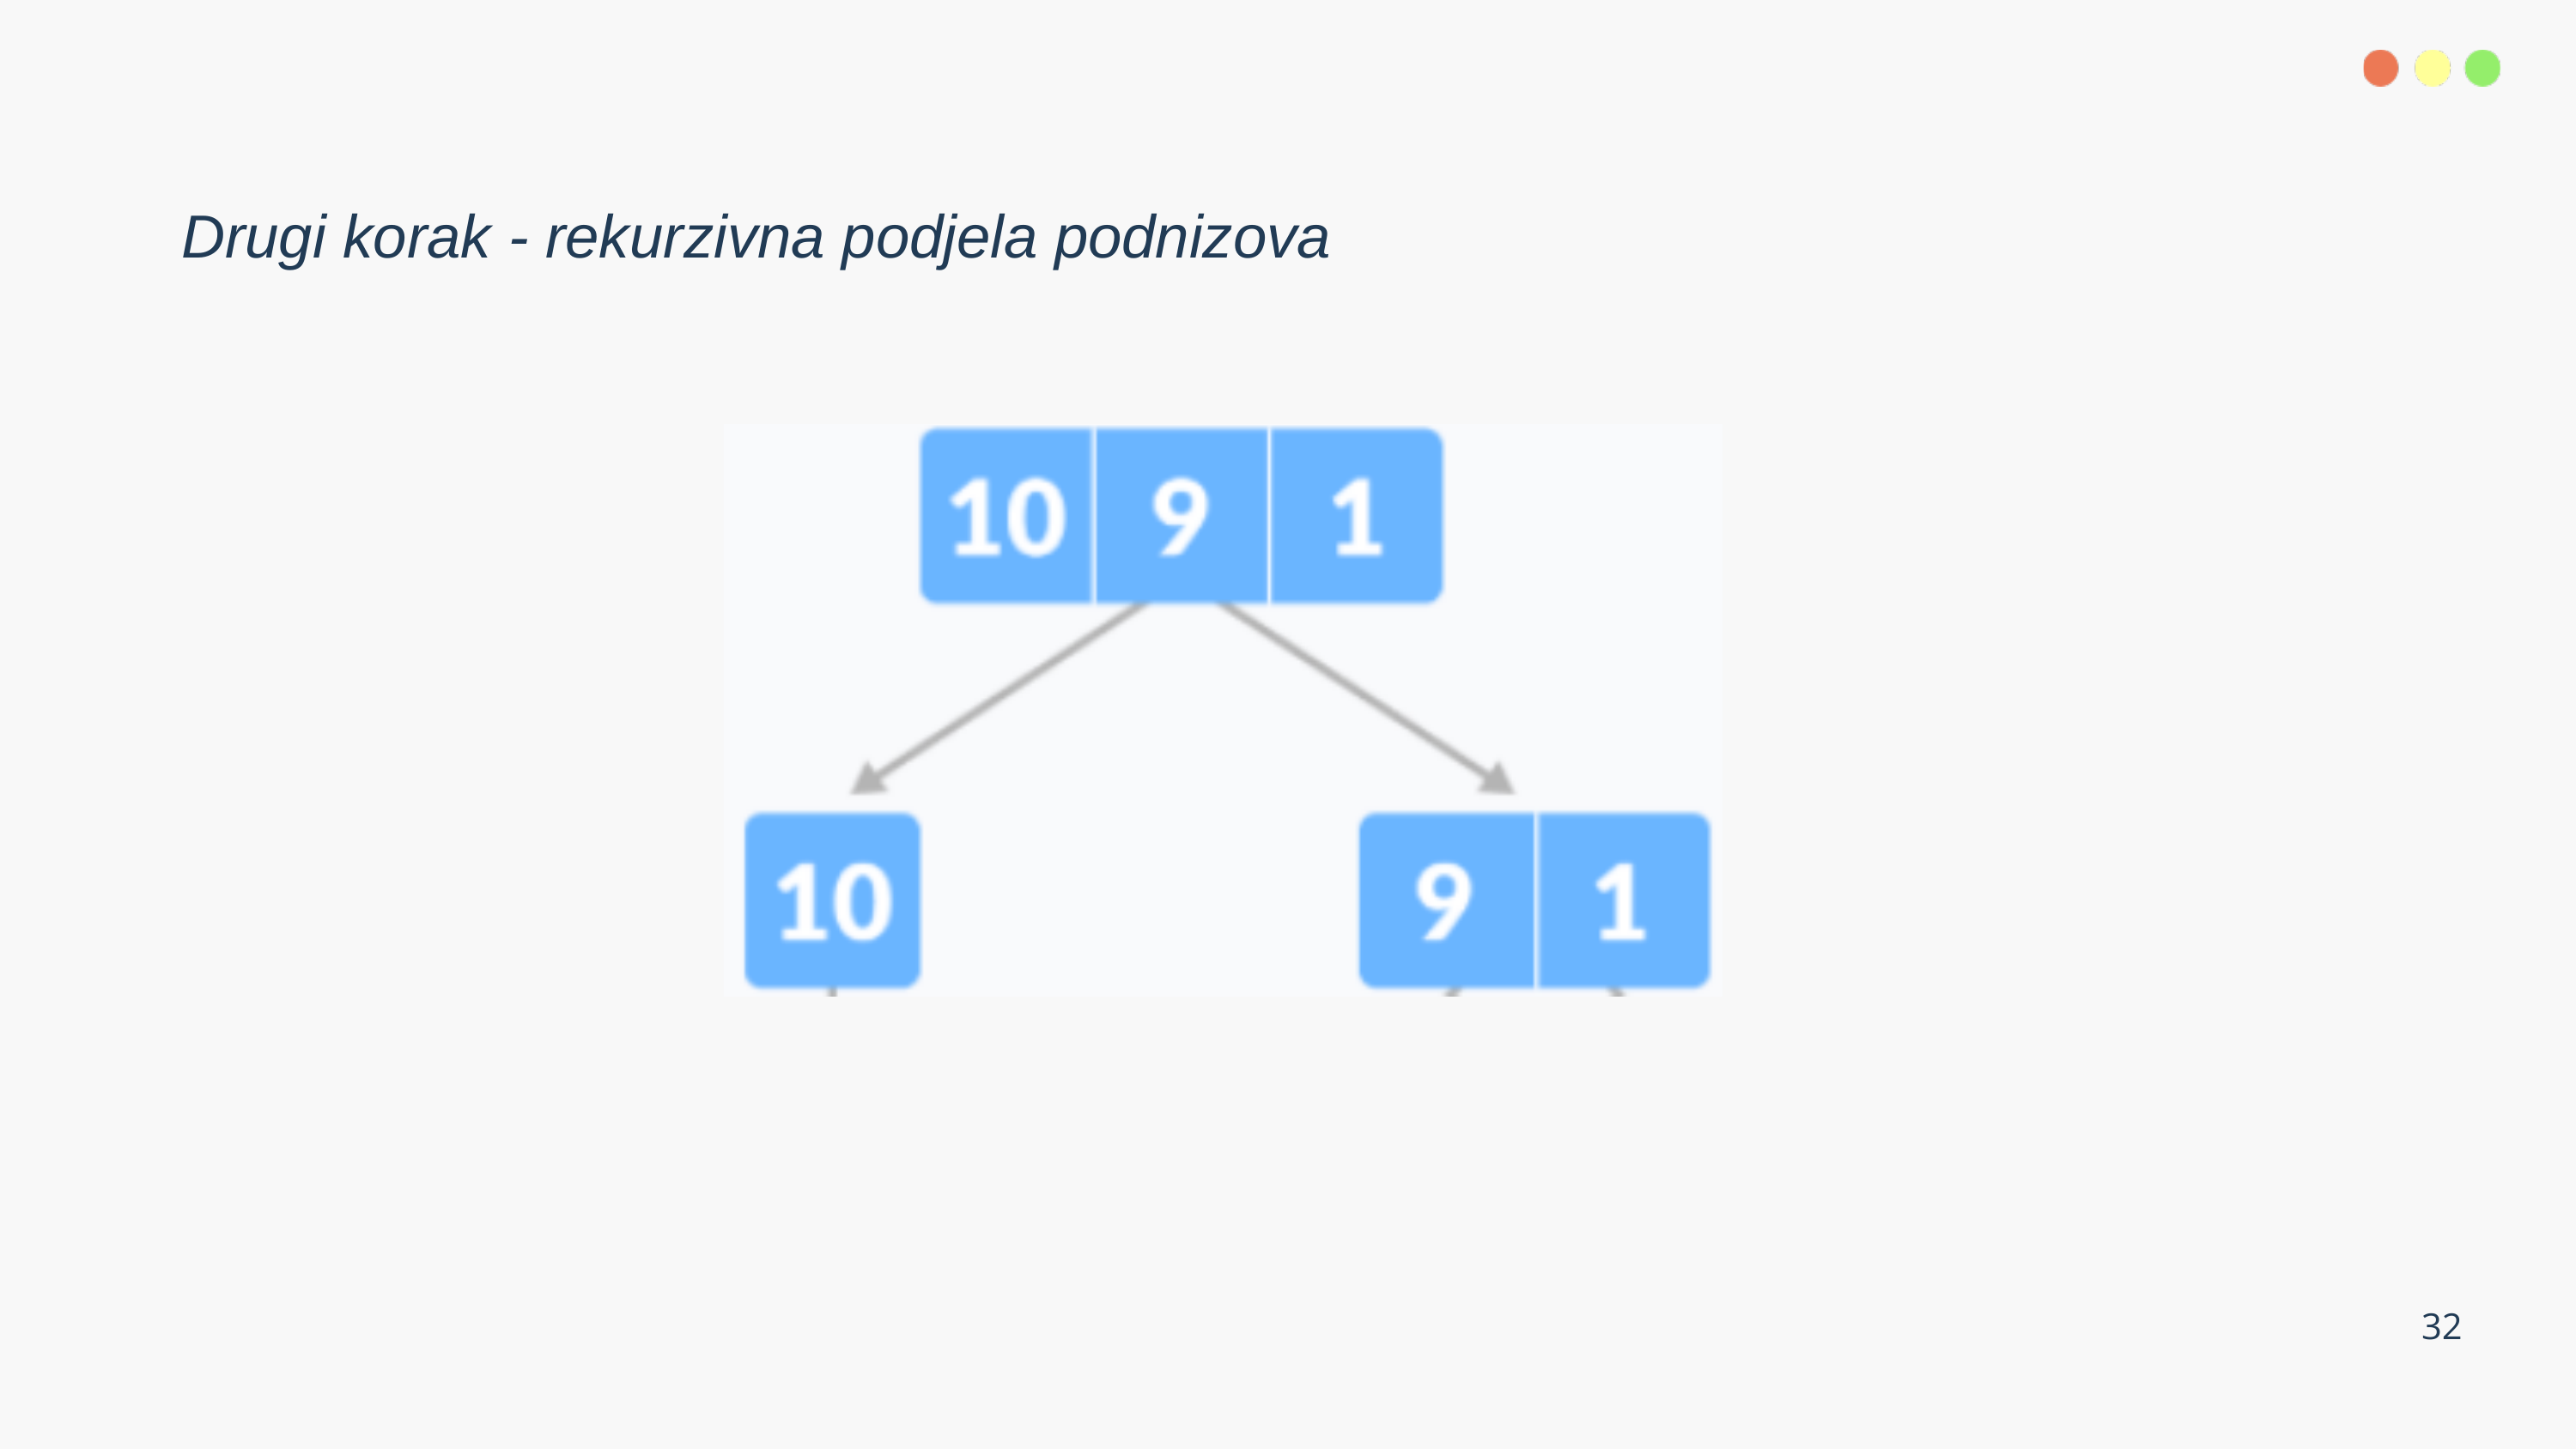

Drugi korak - rekurzivna podjela podnizova

32